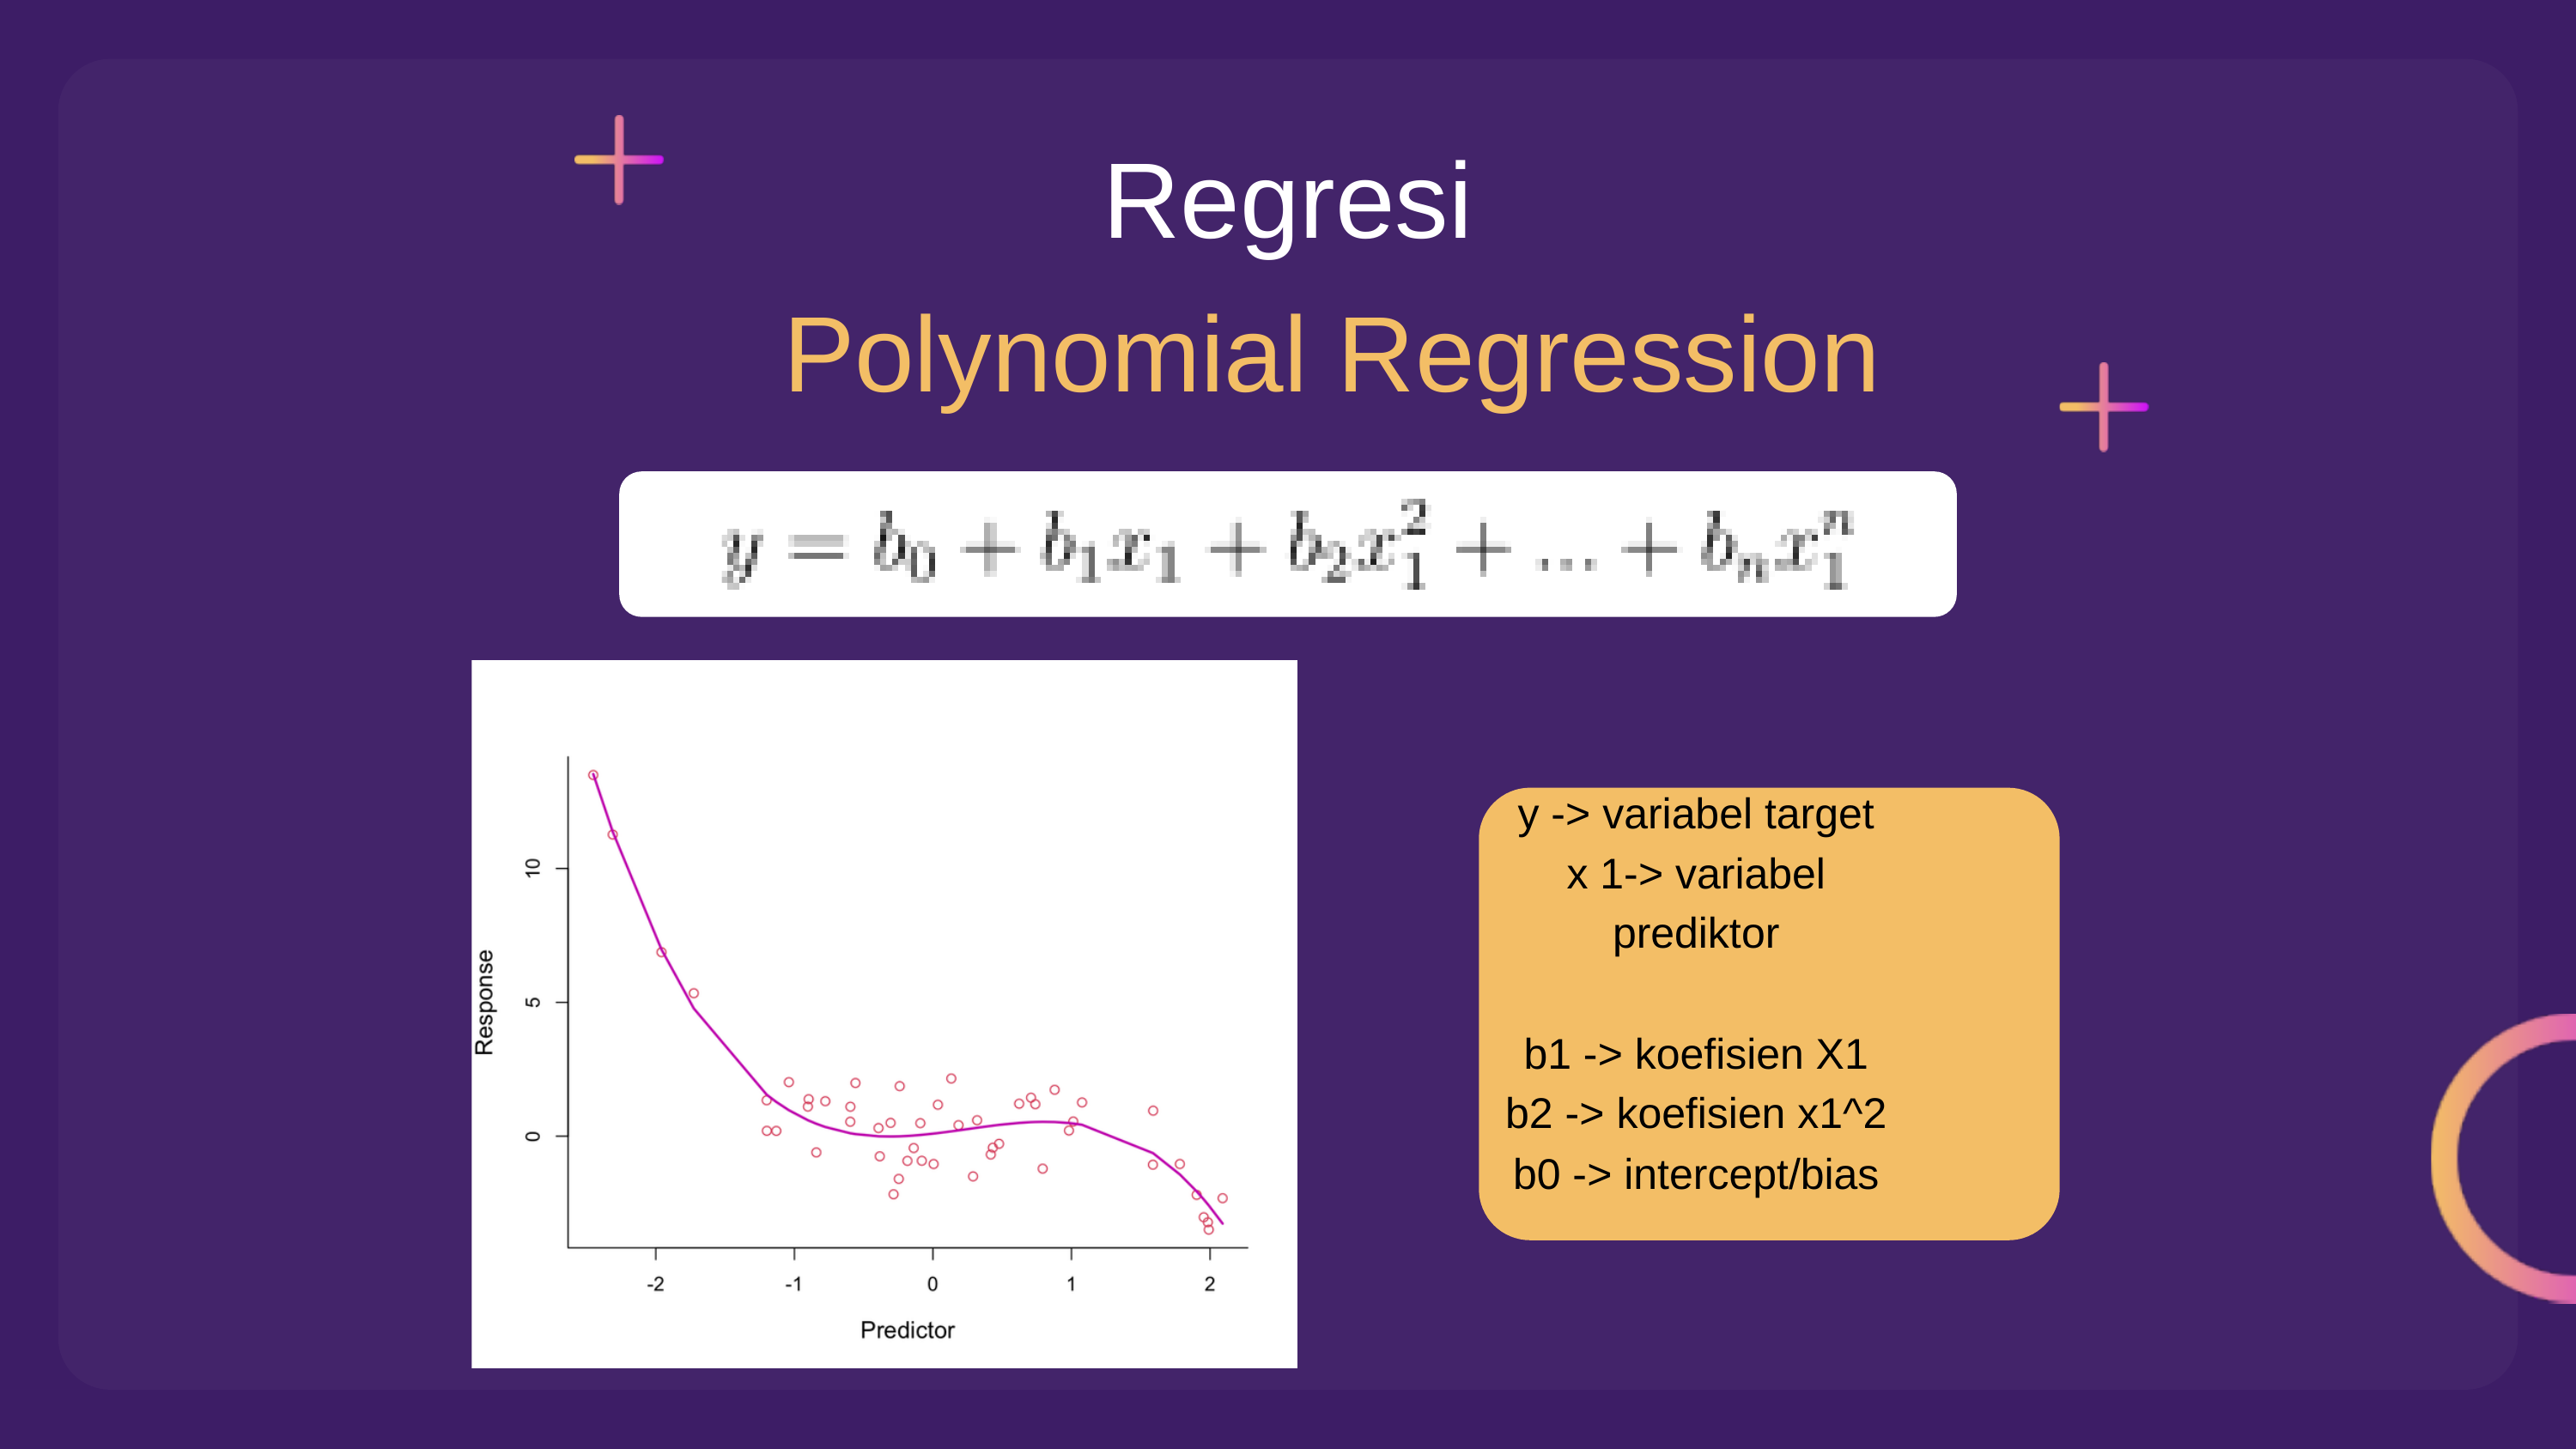

Regresi

 Polynomial Regression

y -> variabel target
x 1-> variabel prediktor

b1 -> koefisien X1
b2 -> koefisien x1^2
b0 -> intercept/bias